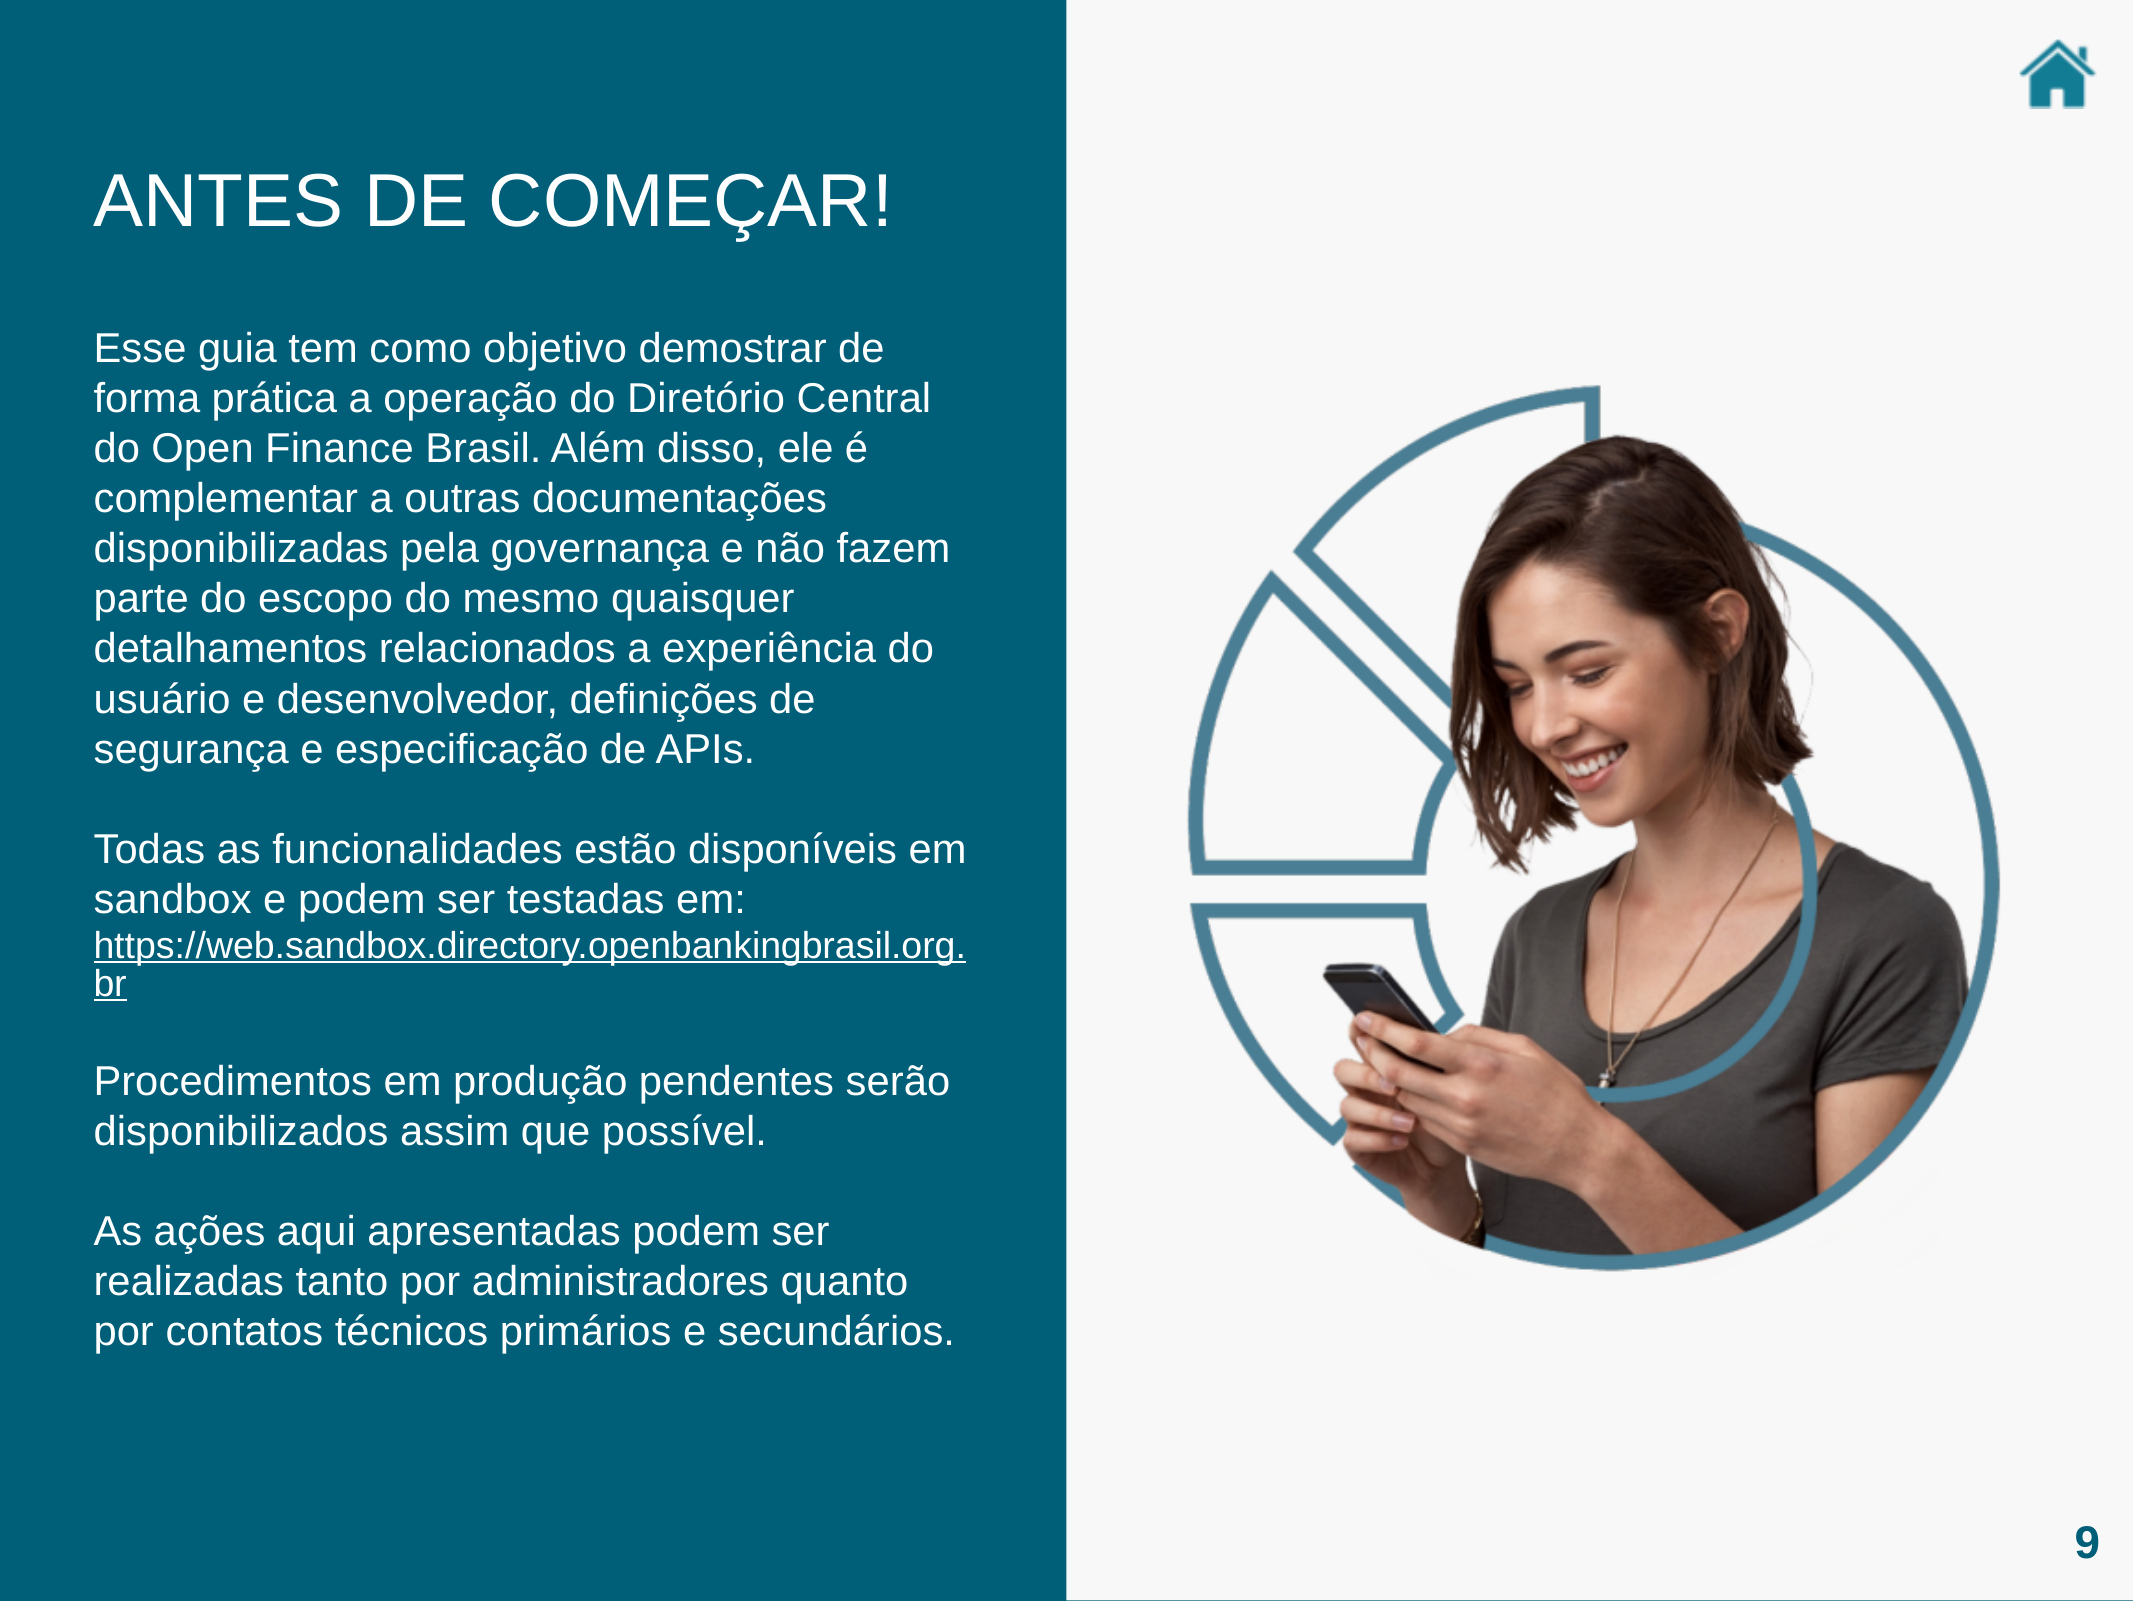

ANTES DE COMEÇAR!
Esse guia tem como objetivo demostrar de forma prática a operação do Diretório Central do Open Finance Brasil. Além disso, ele é complementar a outras documentações disponibilizadas pela governança e não fazem parte do escopo do mesmo quaisquer detalhamentos relacionados a experiência do usuário e desenvolvedor, definições de segurança e especificação de APIs.
Todas as funcionalidades estão disponíveis em sandbox e podem ser testadas em:
https://web.sandbox.directory.openbankingbrasil.org.br

Procedimentos em produção pendentes serão disponibilizados assim que possível.

As ações aqui apresentadas podem ser realizadas tanto por administradores quanto por contatos técnicos primários e secundários.
9